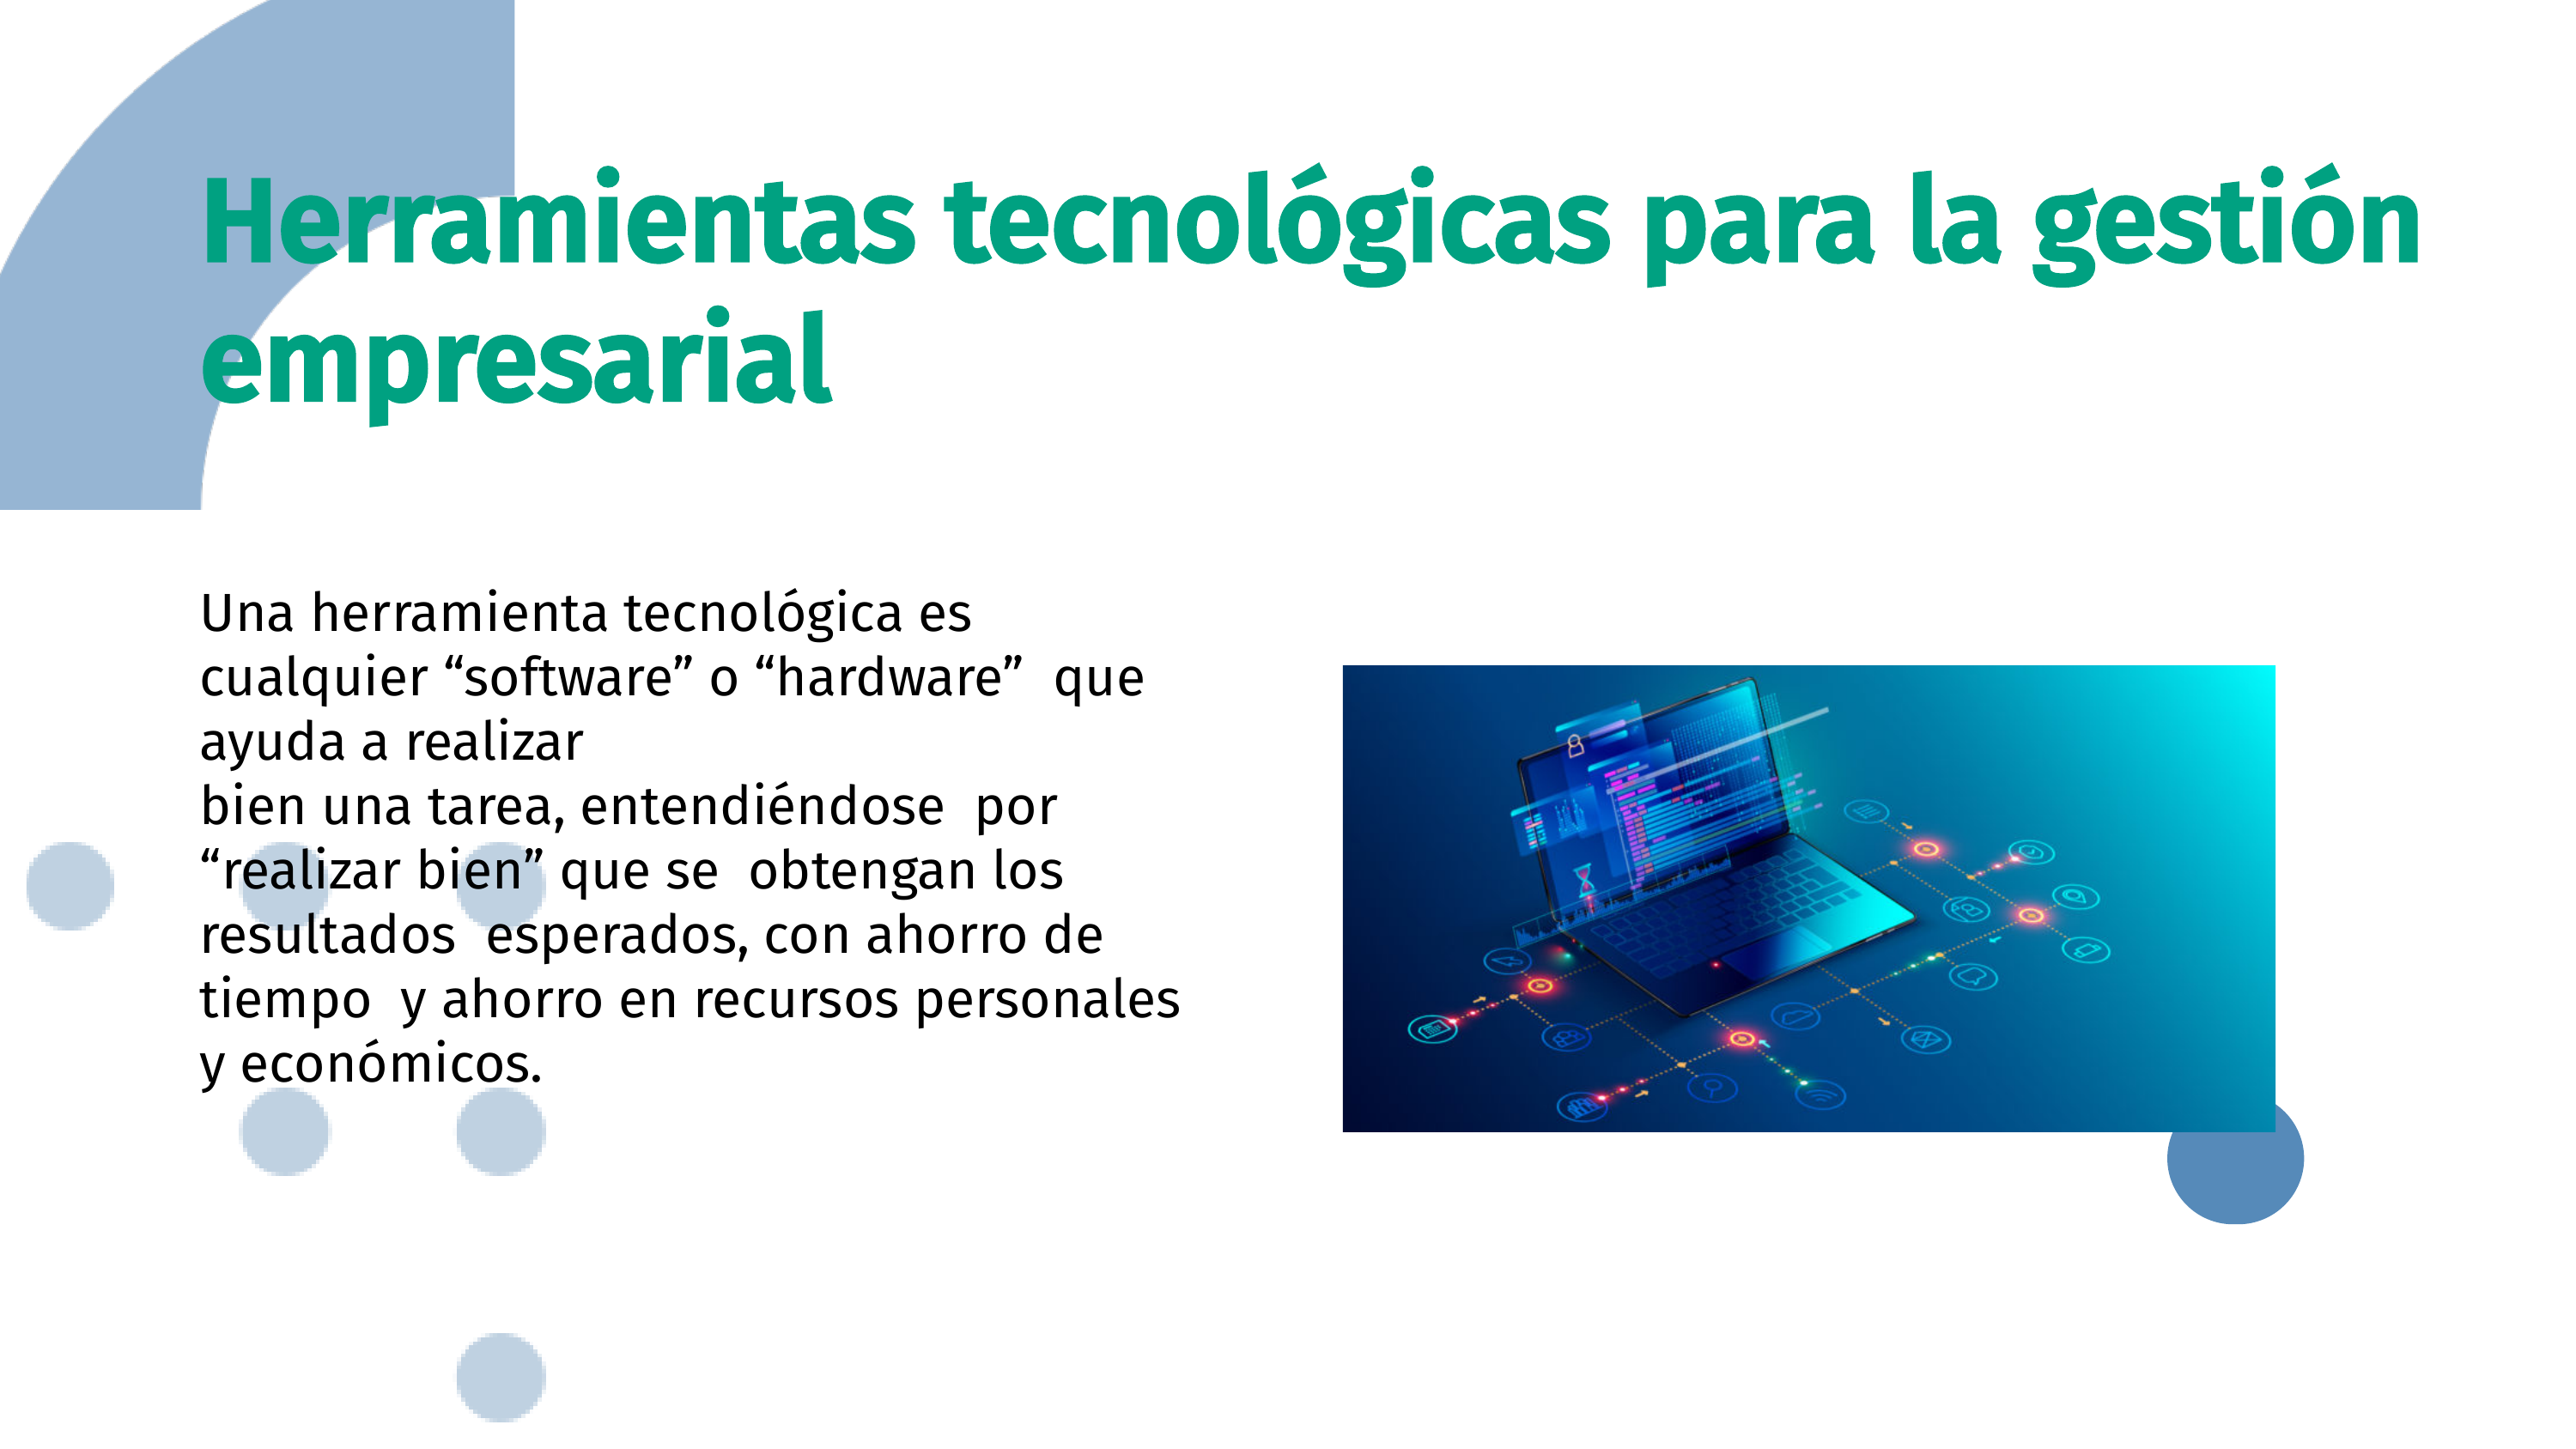

Herramientas tecnológicas para la gestión empresarial
Una herramienta tecnológica es  cualquier “software” o “hardware”  que ayuda a realizar
bien una tarea, entendiéndose  por “realizar bien” que se  obtengan los resultados  esperados, con ahorro de tiempo  y ahorro en recursos personales y económicos.